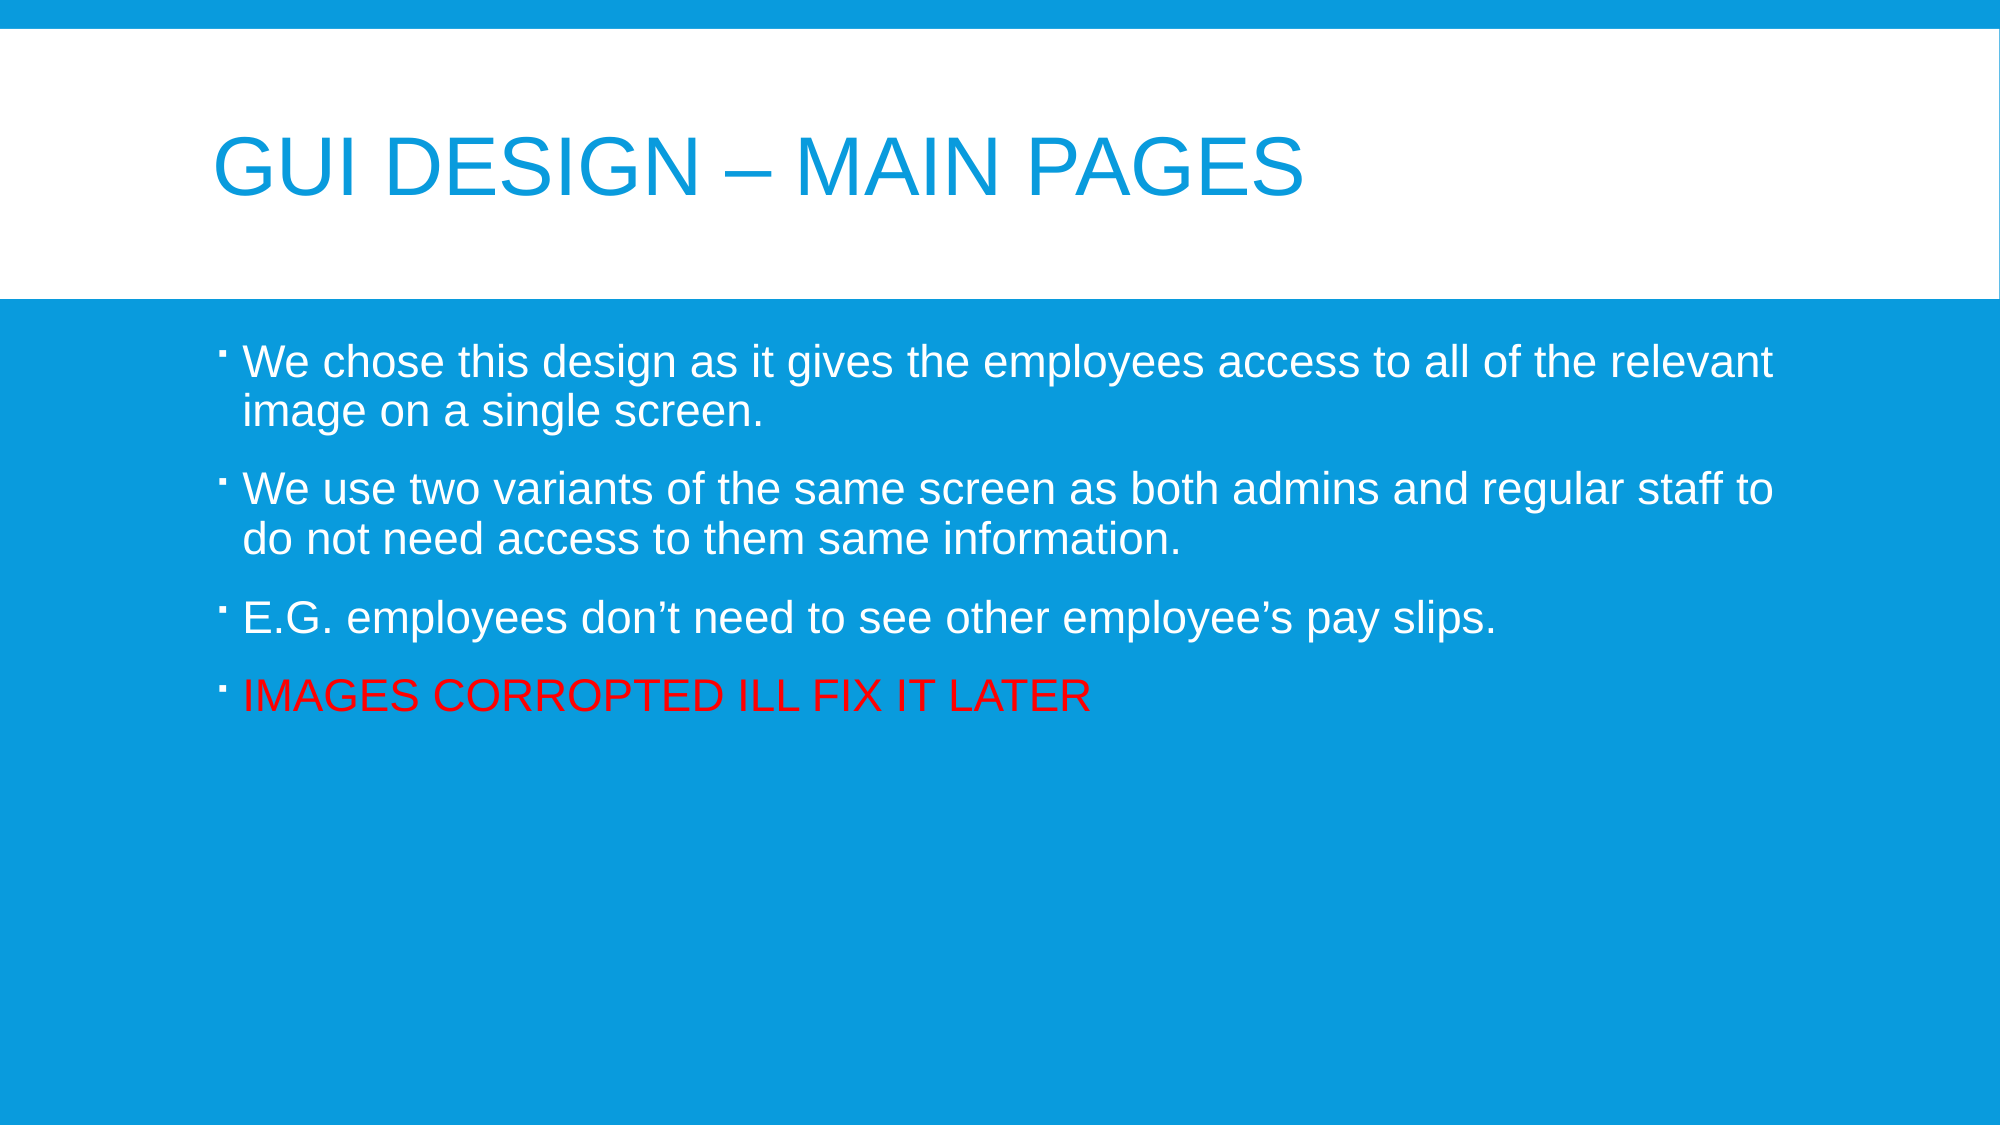

# GUI Design – Main pages
We chose this design as it gives the employees access to all of the relevant image on a single screen.
We use two variants of the same screen as both admins and regular staff to do not need access to them same information.
E.G. employees don’t need to see other employee’s pay slips.
IMAGES CORROPTED ILL FIX IT LATER